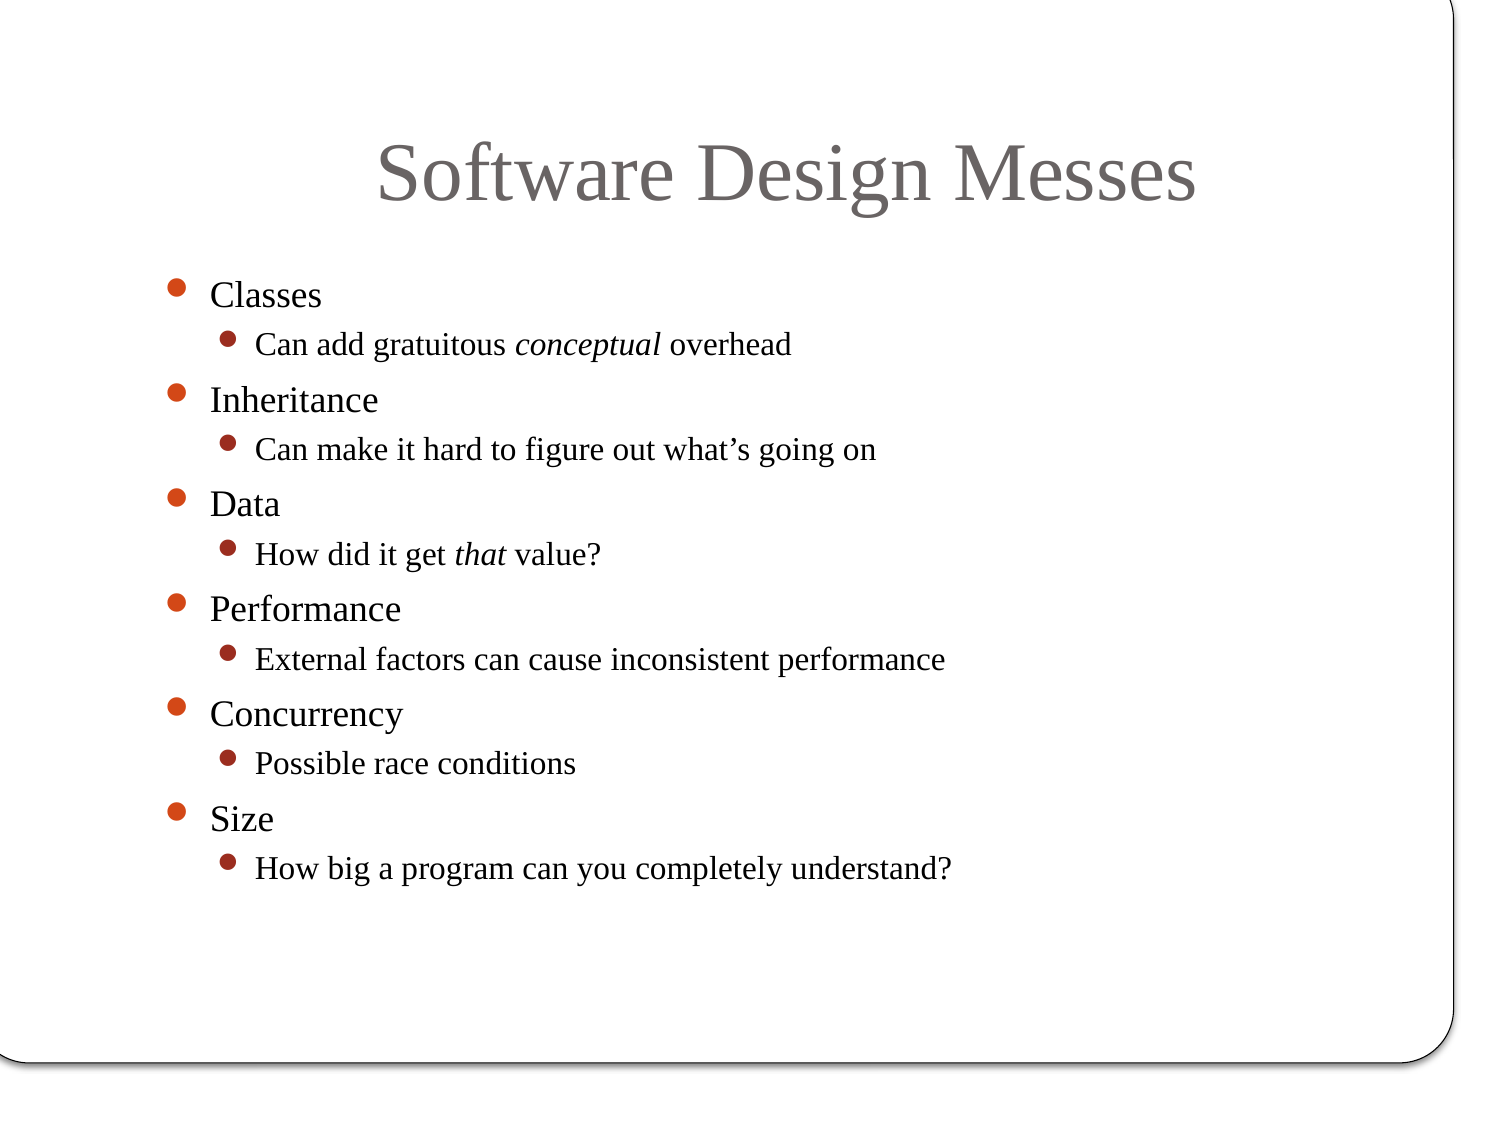

# Software Design Messes
Classes
Can add gratuitous conceptual overhead
Inheritance
Can make it hard to figure out what’s going on
Data
How did it get that value?
Performance
External factors can cause inconsistent performance
Concurrency
Possible race conditions
Size
How big a program can you completely understand?